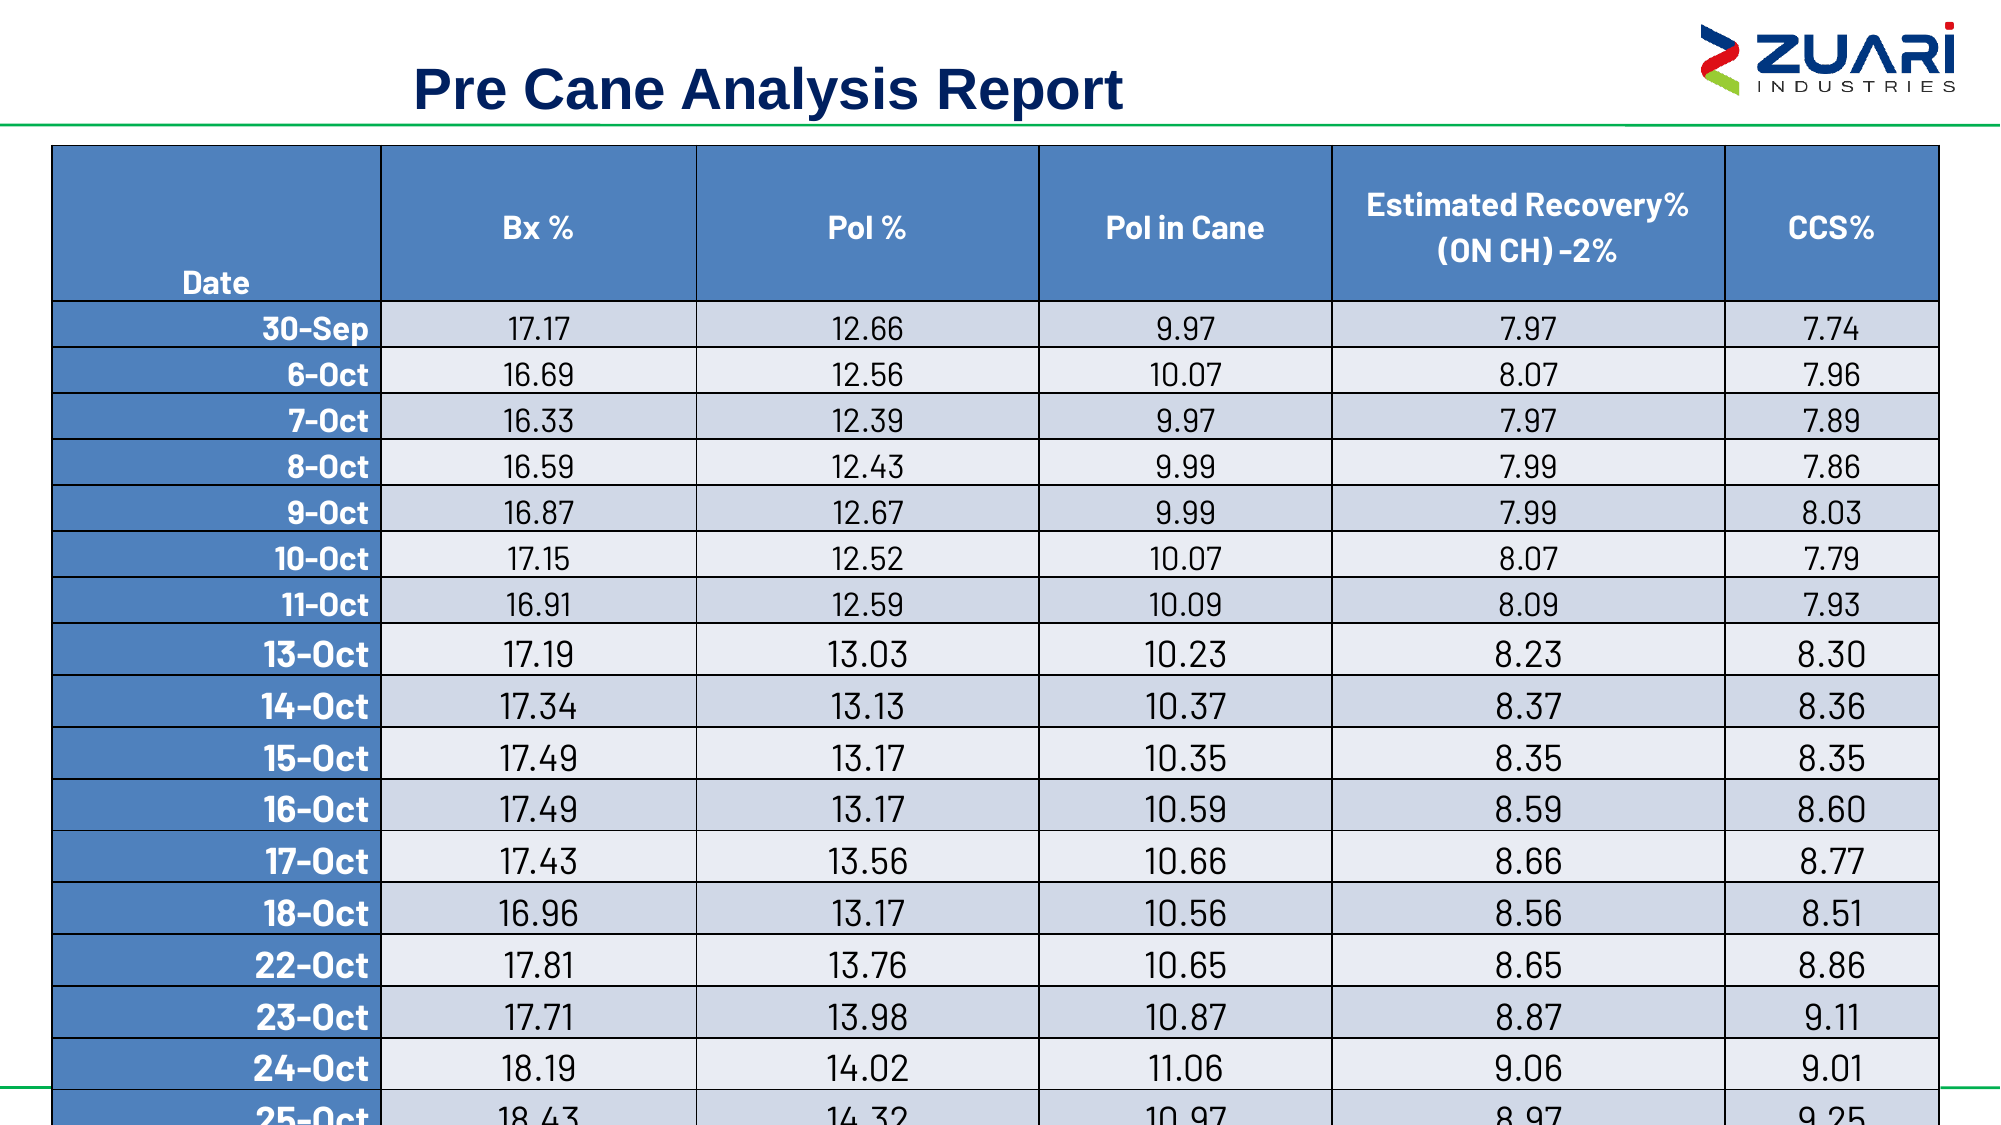

# Pre Cane Analysis Report
| Date | Bx % | Pol % | Pol in Cane | Estimated Recovery% (ON CH) -2% | CCS% |
| --- | --- | --- | --- | --- | --- |
| 30-Sep | 17.17 | 12.66 | 9.97 | 7.97 | 7.74 |
| 6-Oct | 16.69 | 12.56 | 10.07 | 8.07 | 7.96 |
| 7-Oct | 16.33 | 12.39 | 9.97 | 7.97 | 7.89 |
| 8-Oct | 16.59 | 12.43 | 9.99 | 7.99 | 7.86 |
| 9-Oct | 16.87 | 12.67 | 9.99 | 7.99 | 8.03 |
| 10-Oct | 17.15 | 12.52 | 10.07 | 8.07 | 7.79 |
| 11-Oct | 16.91 | 12.59 | 10.09 | 8.09 | 7.93 |
| 13-Oct | 17.19 | 13.03 | 10.23 | 8.23 | 8.30 |
| 14-Oct | 17.34 | 13.13 | 10.37 | 8.37 | 8.36 |
| 15-Oct | 17.49 | 13.17 | 10.35 | 8.35 | 8.35 |
| 16-Oct | 17.49 | 13.17 | 10.59 | 8.59 | 8.60 |
| 17-Oct | 17.43 | 13.56 | 10.66 | 8.66 | 8.77 |
| 18-Oct | 16.96 | 13.17 | 10.56 | 8.56 | 8.51 |
| 22-Oct | 17.81 | 13.76 | 10.65 | 8.65 | 8.86 |
| 23-Oct | 17.71 | 13.98 | 10.87 | 8.87 | 9.11 |
| 24-Oct | 18.19 | 14.02 | 11.06 | 9.06 | 9.01 |
| 25-Oct | 18.43 | 14.32 | 10.97 | 8.97 | 9.25 |
11